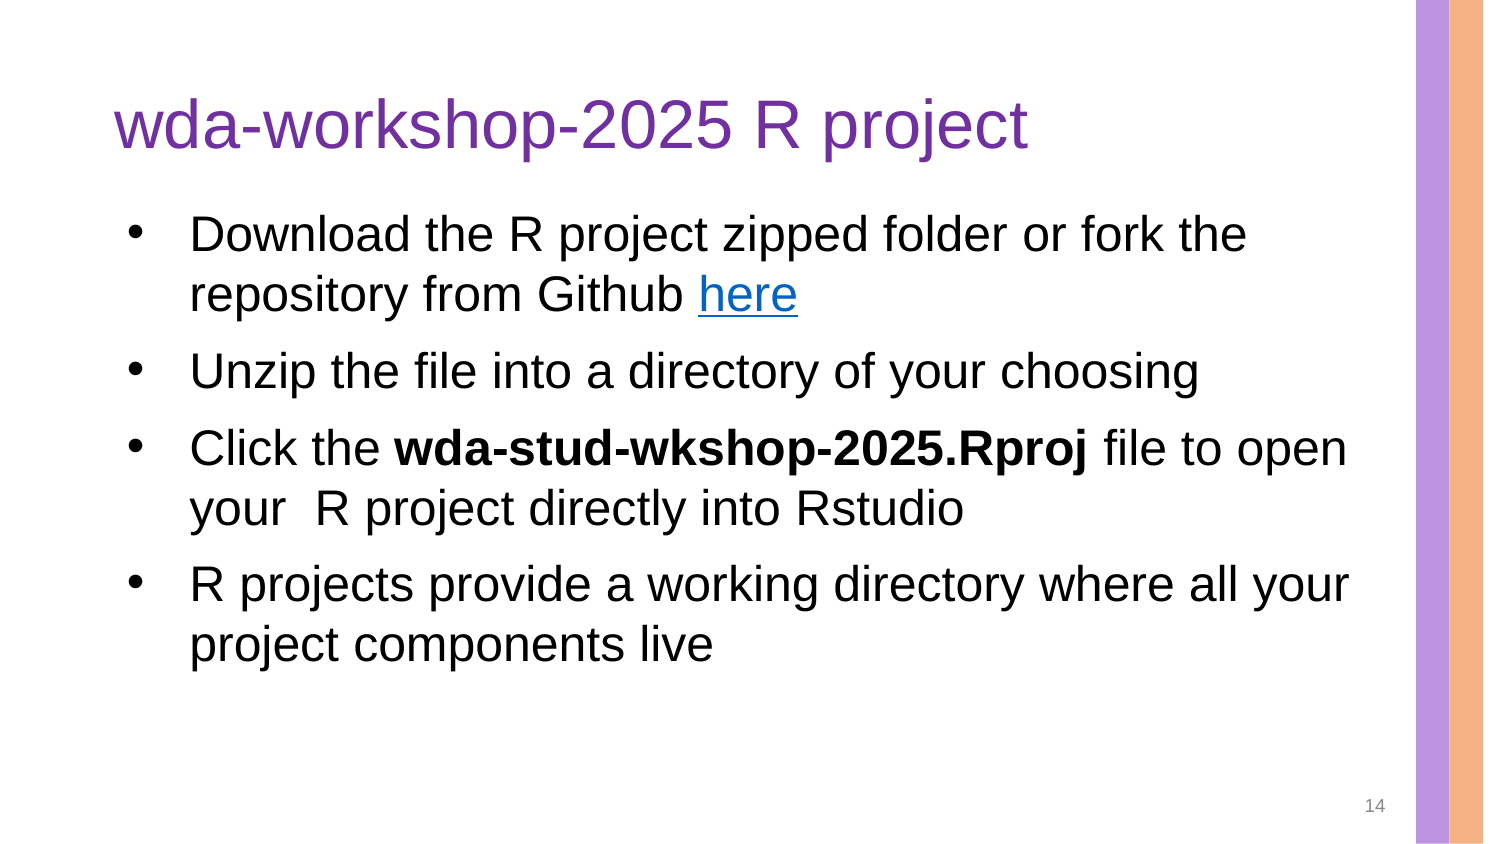

# wda-workshop-2025 R project
Download the R project zipped folder or fork the repository from Github here
Unzip the file into a directory of your choosing
Click the wda-stud-wkshop-2025.Rproj file to open your  R project directly into Rstudio
R projects provide a working directory where all your project components live

14